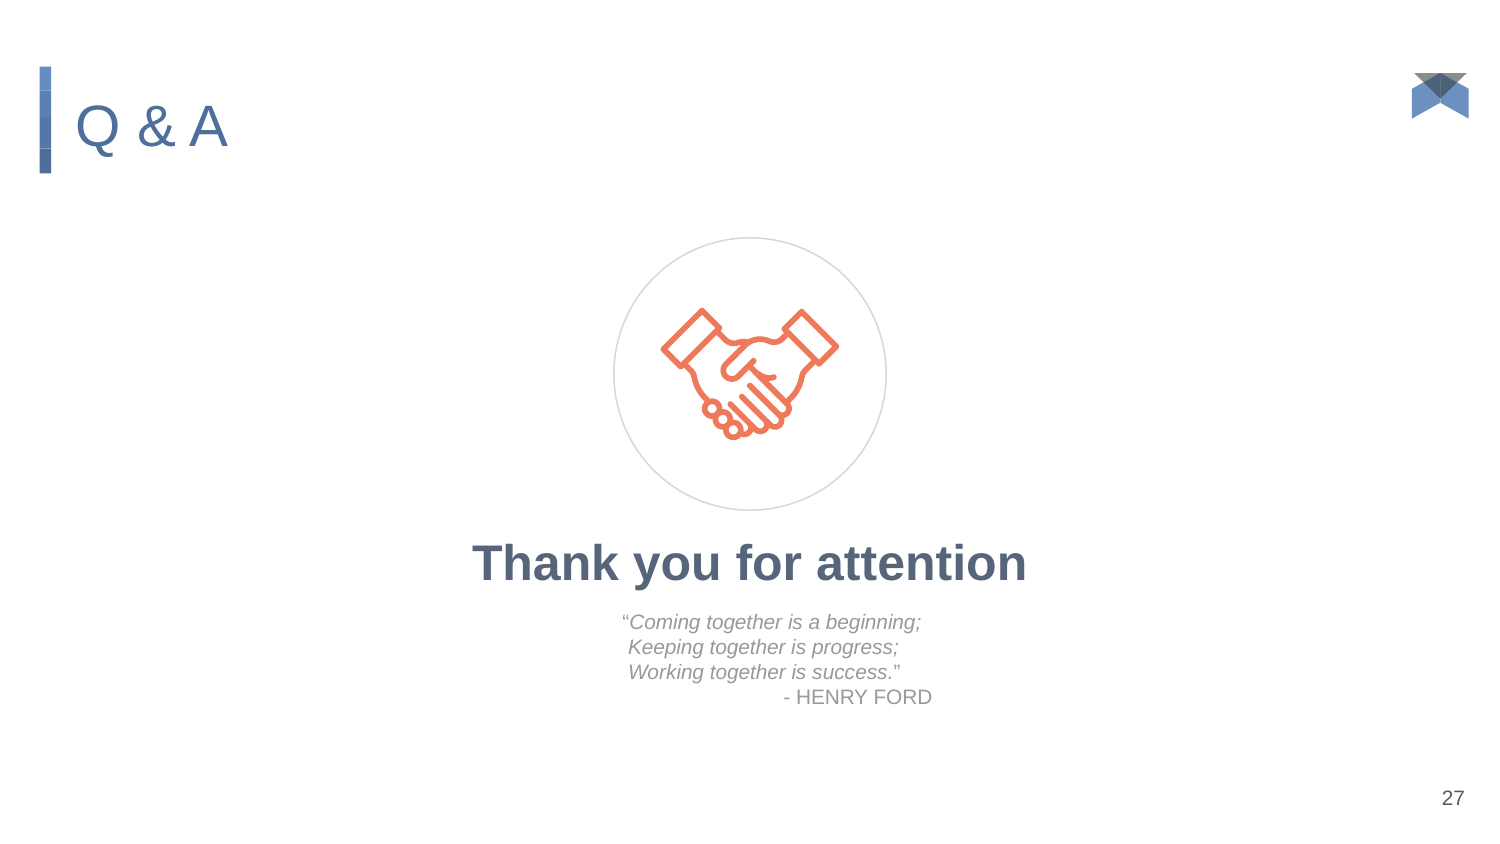

# Q & A

Thank you for attention
“Coming together is a beginning;
 Keeping together is progress;
 Working together is success.”
                            - HENRY FORD
27